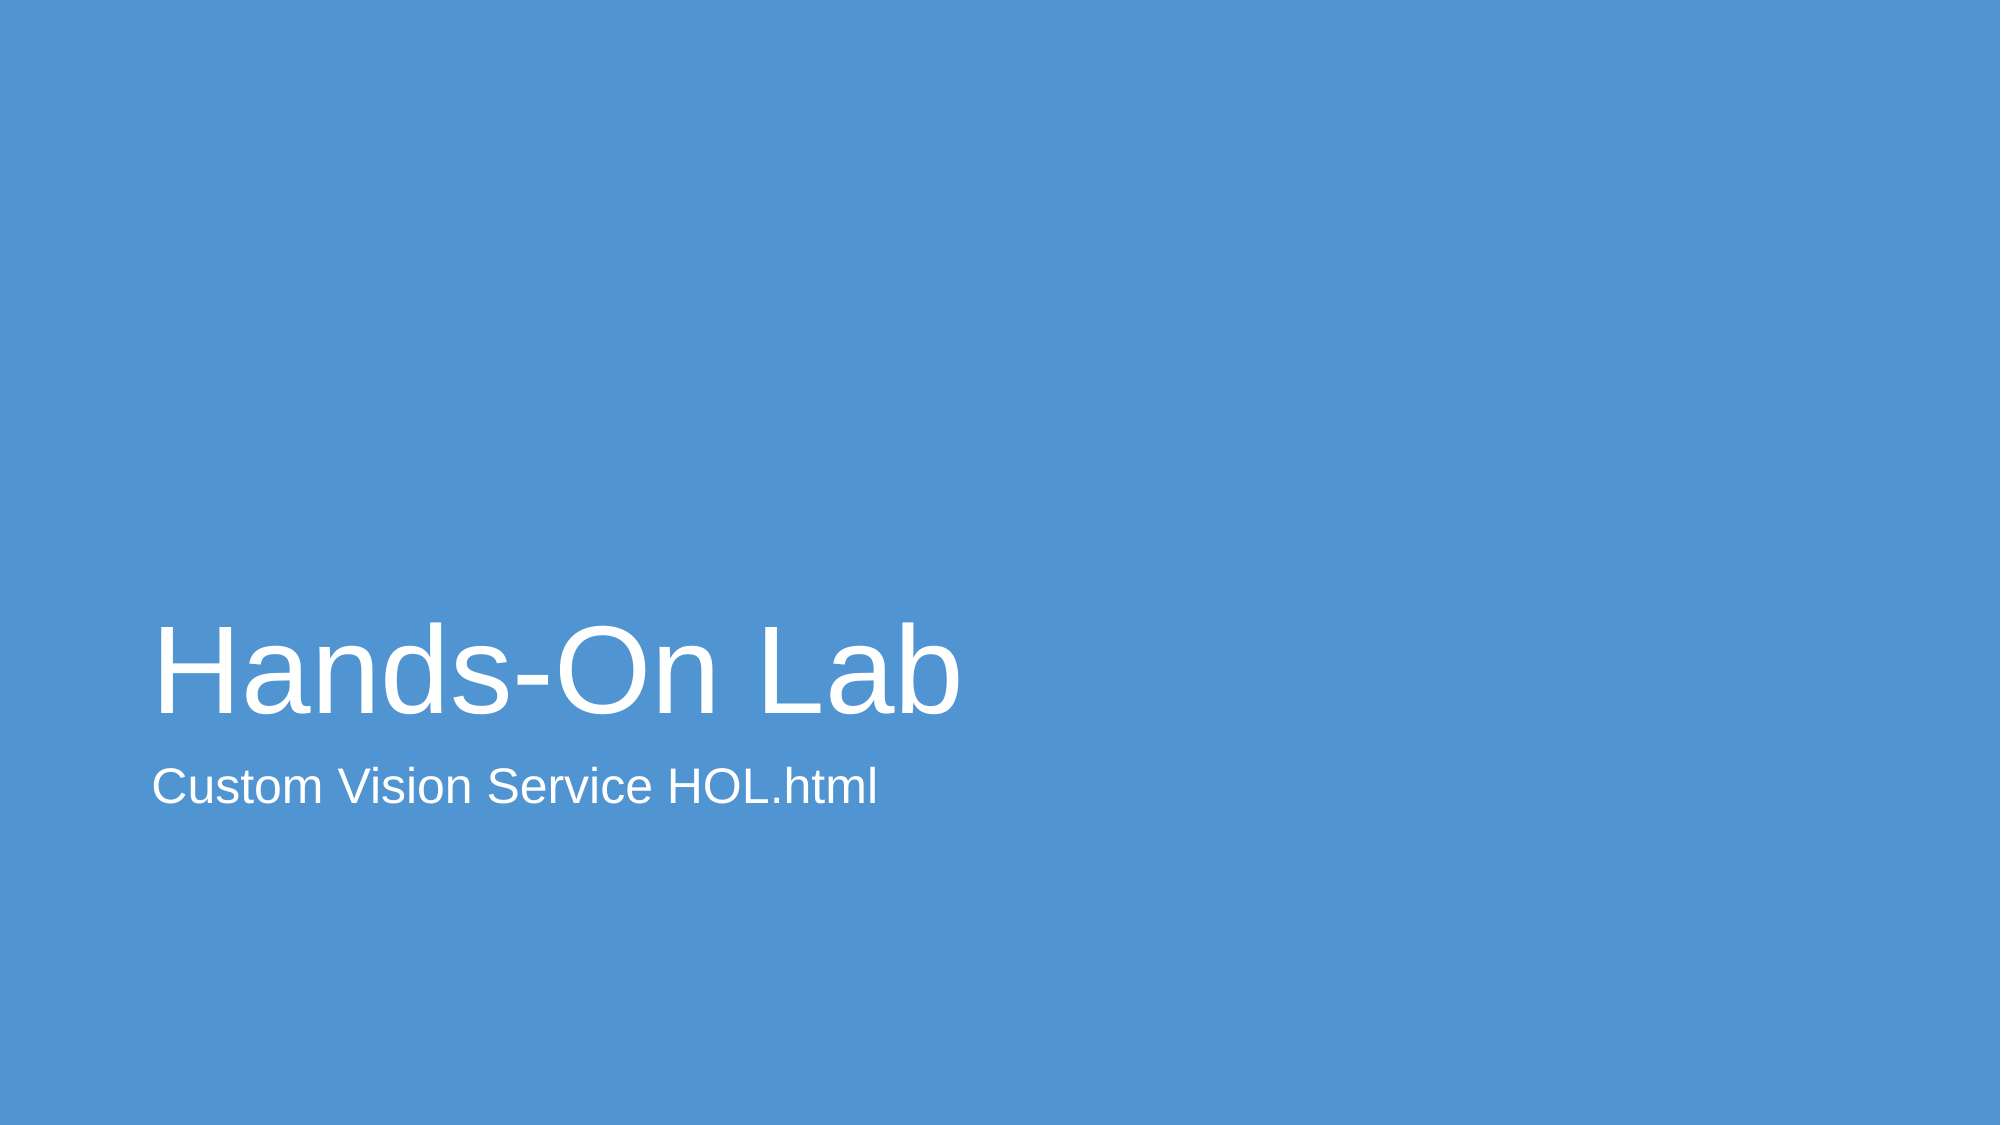

# Hands-On Lab
Custom Vision Service HOL.html